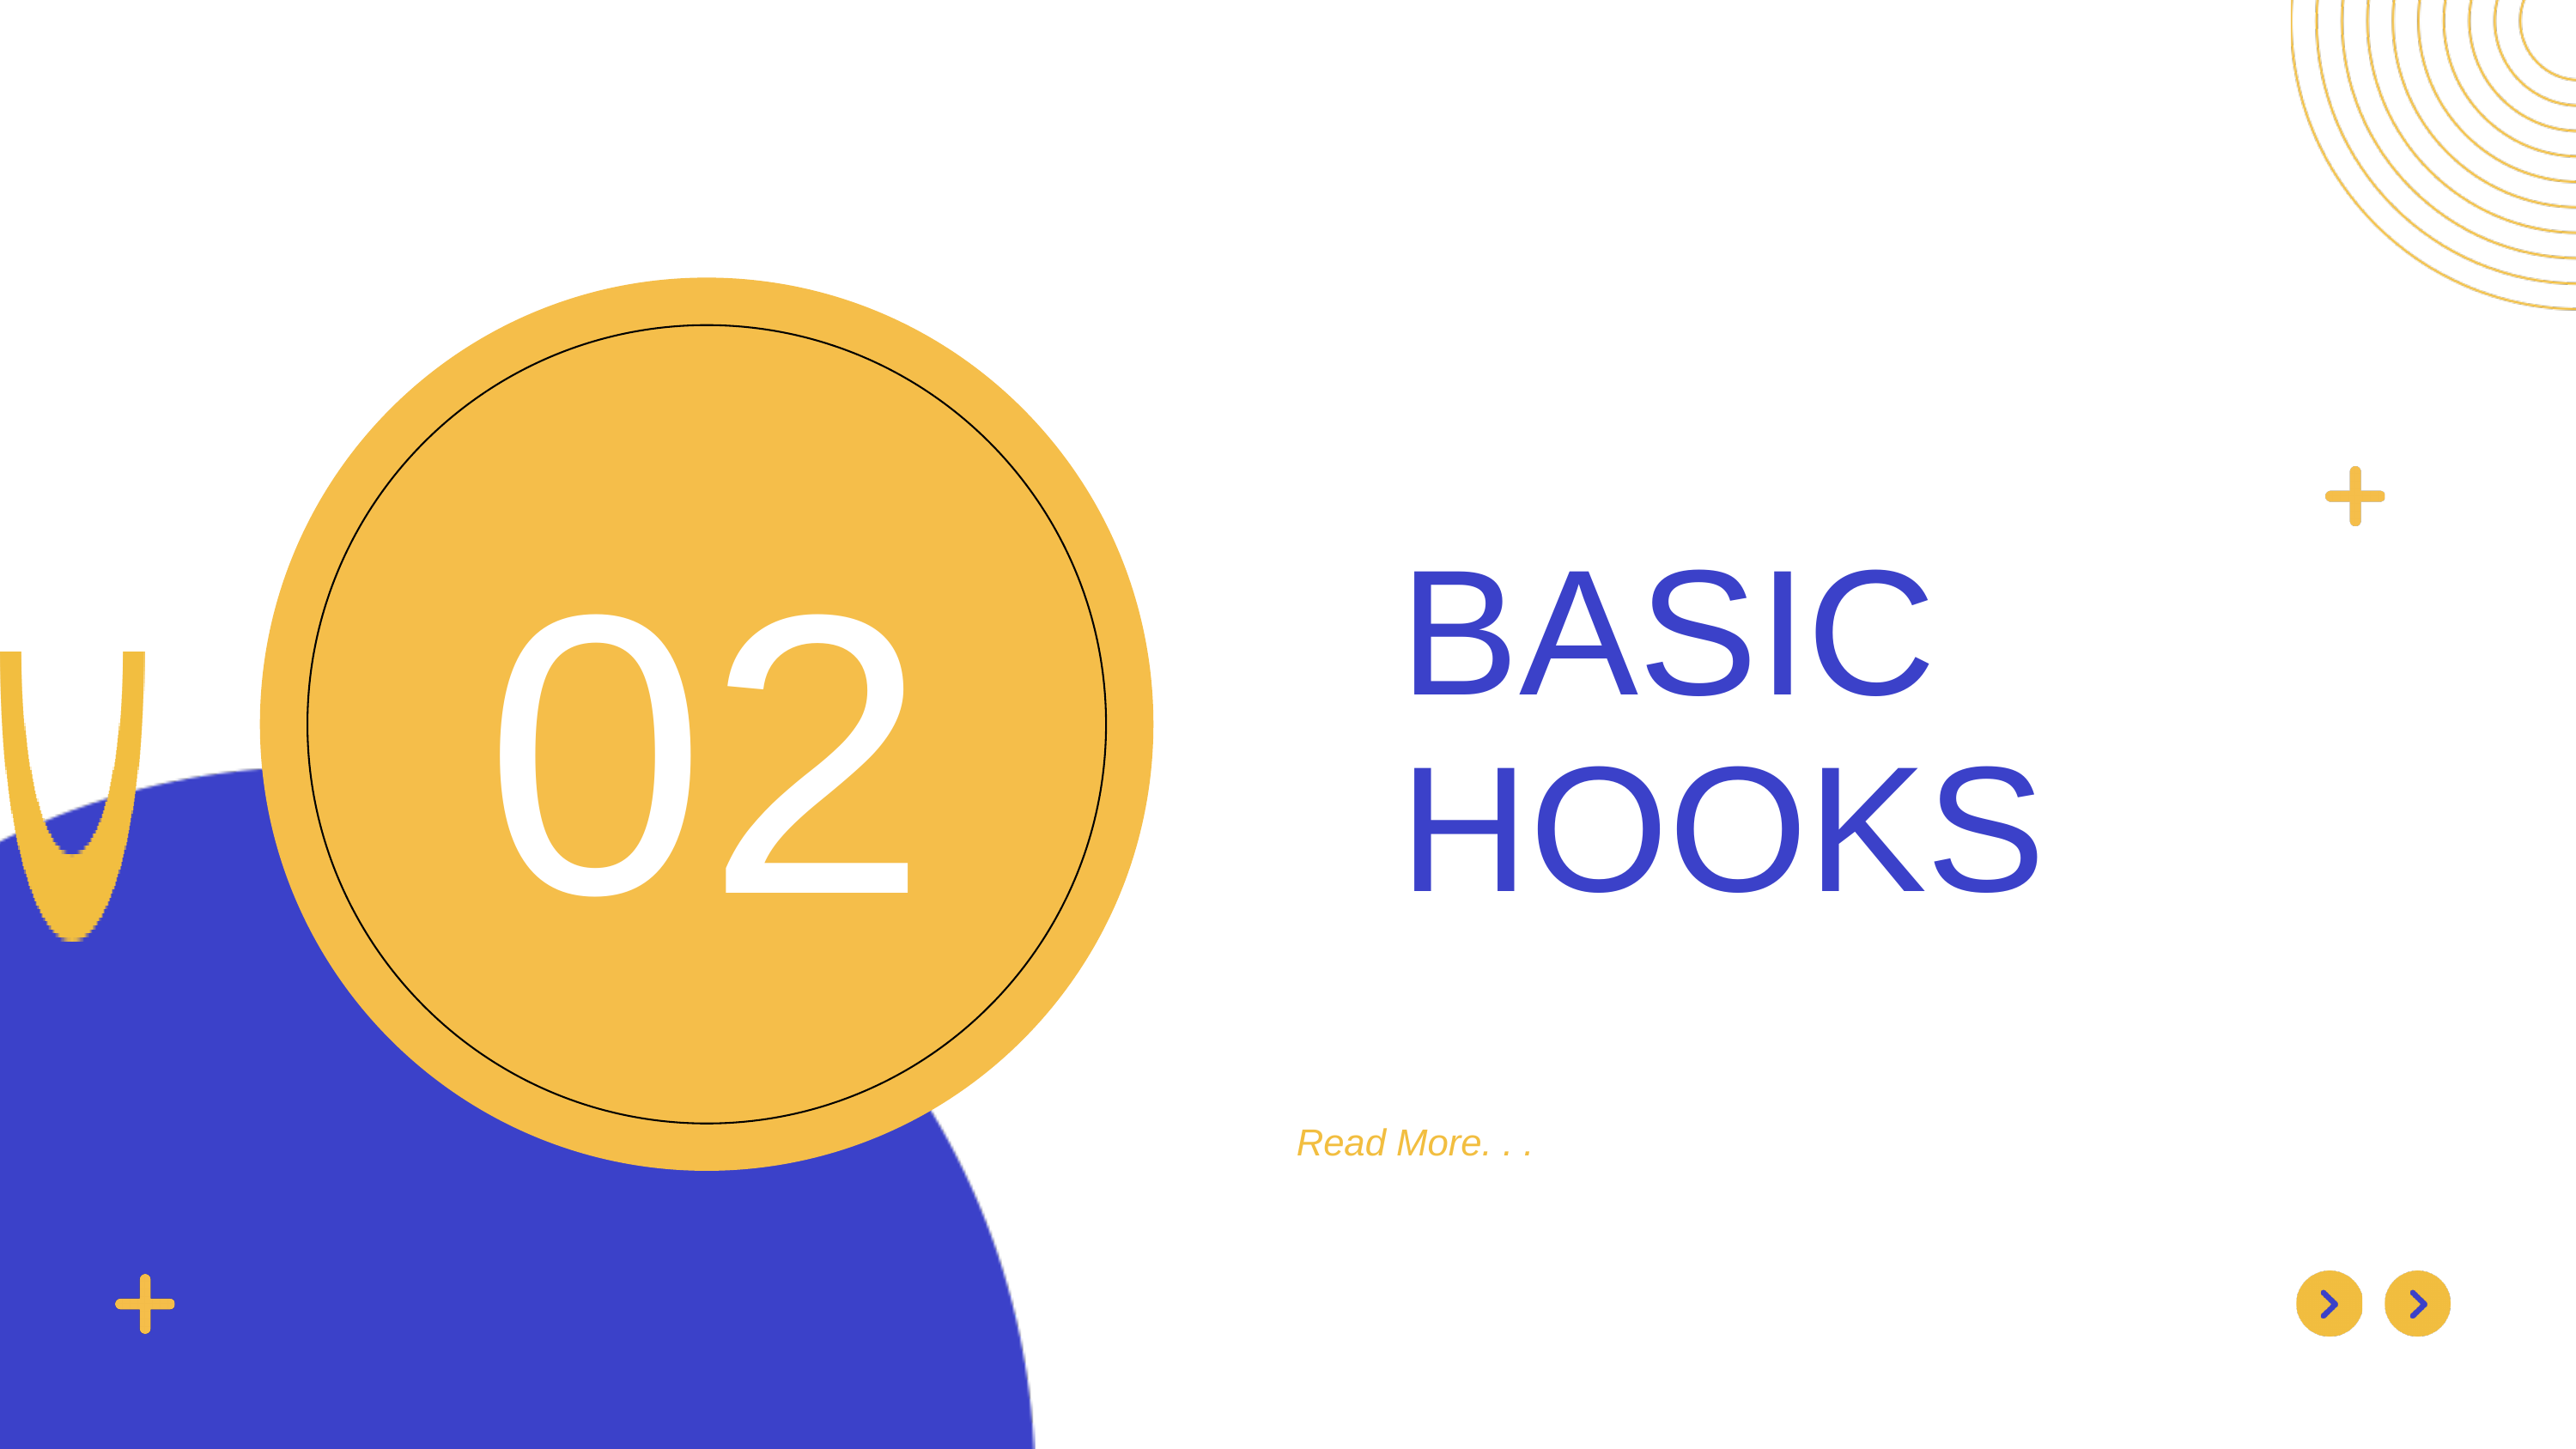

02

BASIC HOOKS

Read More. . .